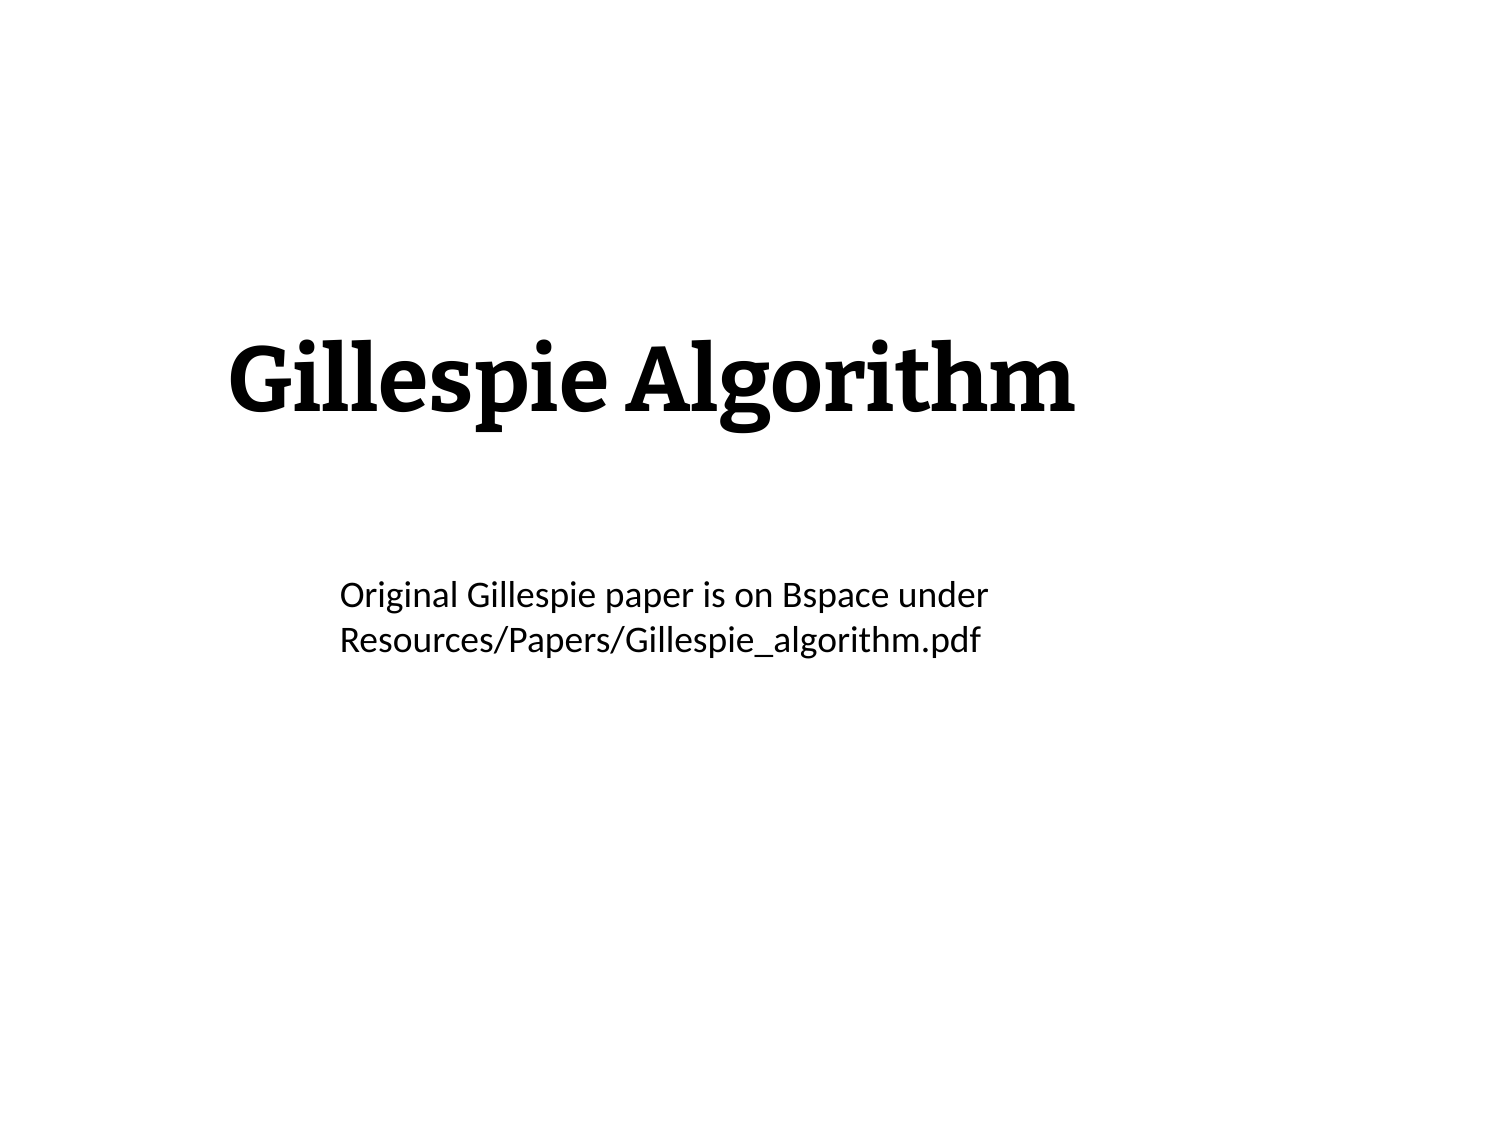

Gillespie Algorithm
Original Gillespie paper is on Bspace under Resources/Papers/Gillespie_algorithm.pdf